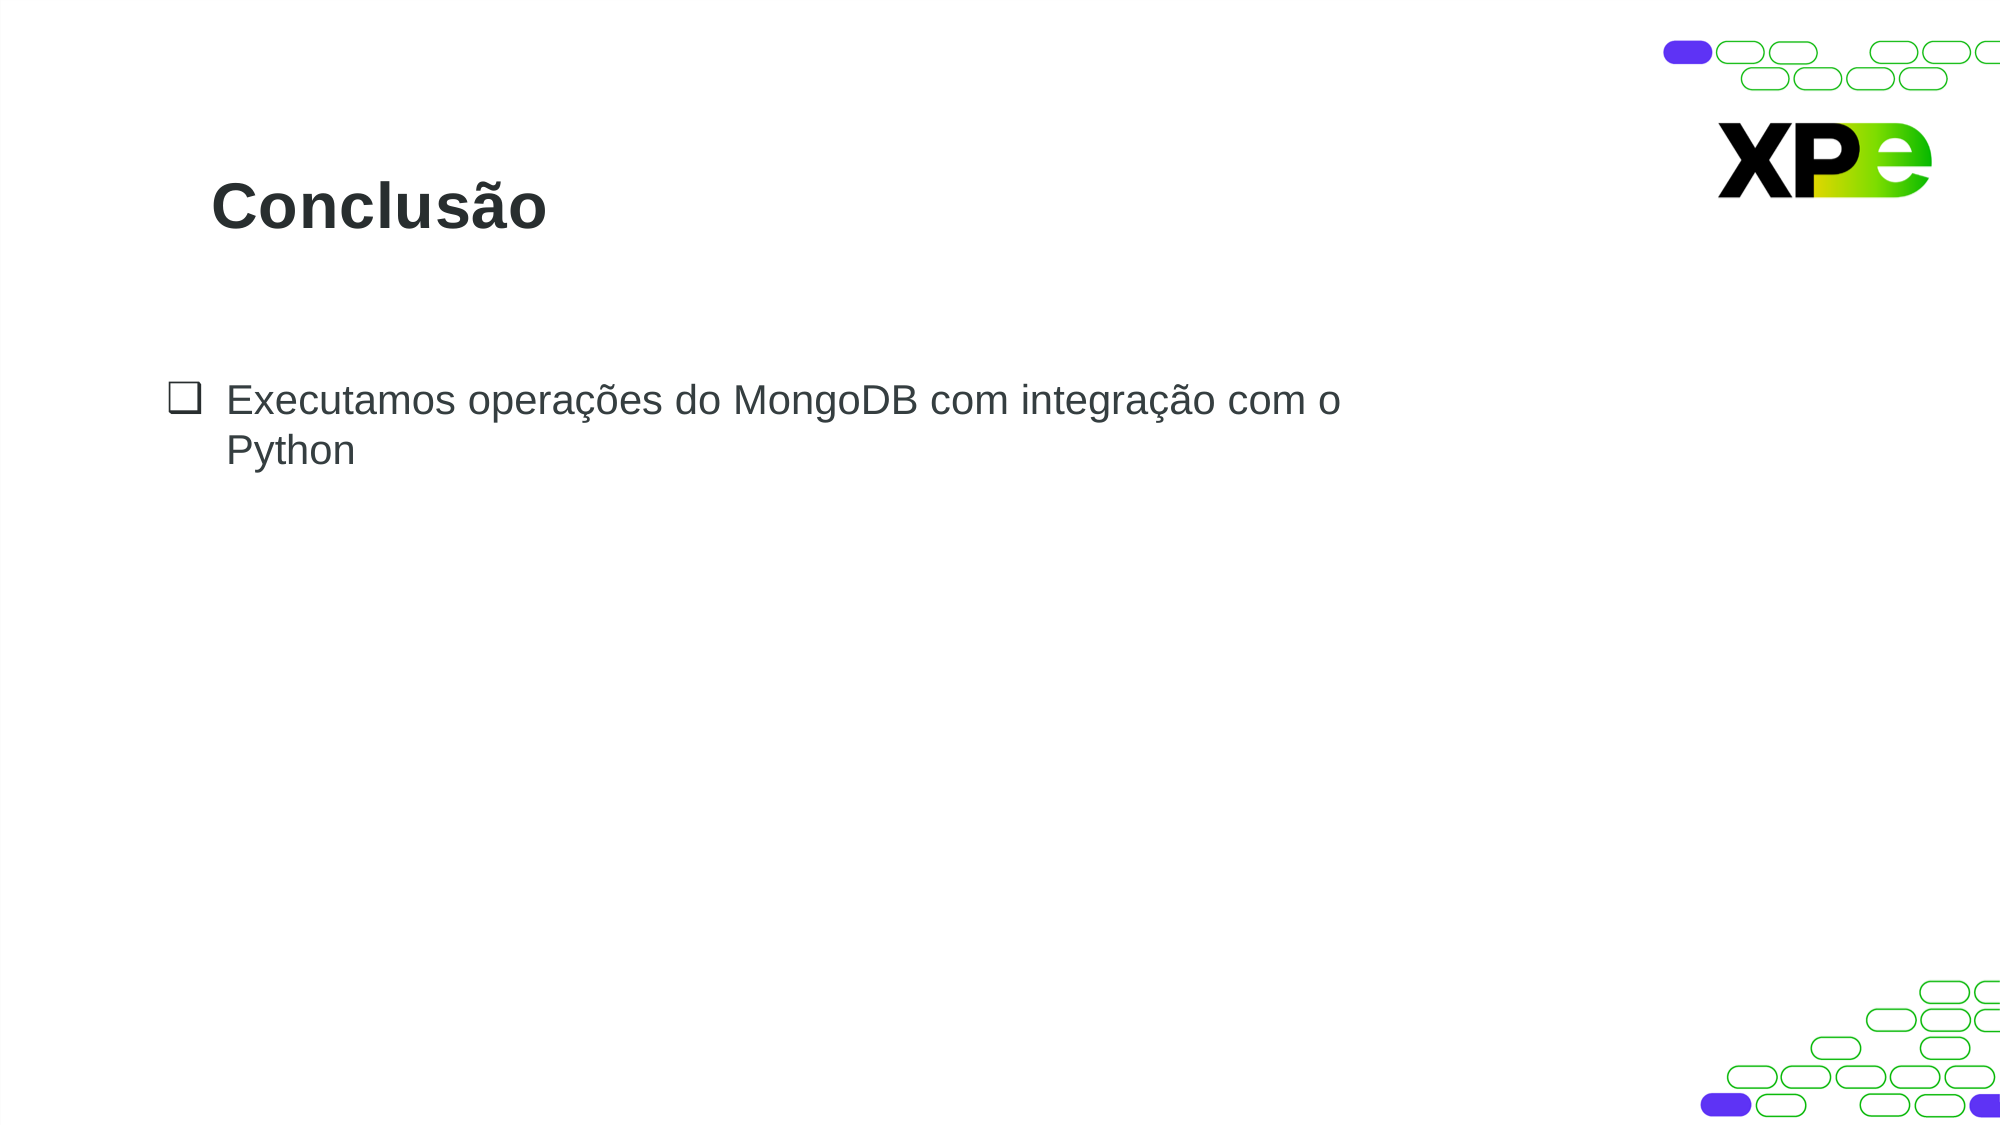

# Conclusão
Executamos operações do MongoDB com integração com o Python